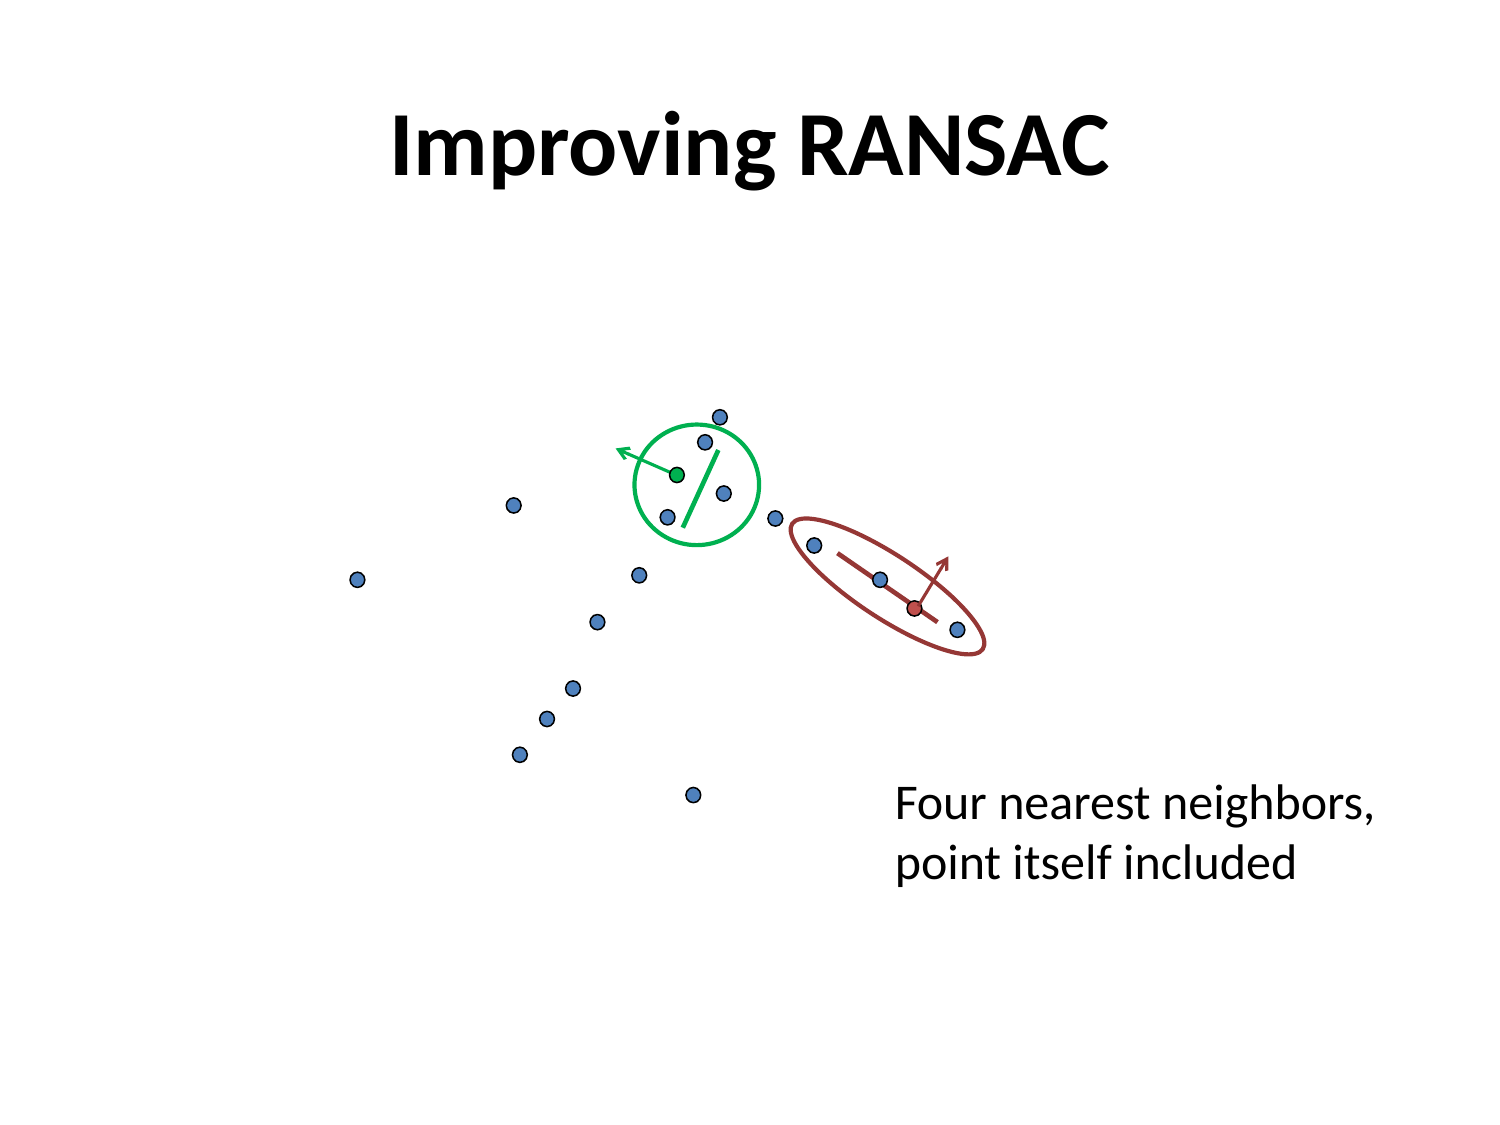

# Improving RANSAC

Four nearest neighbors, point itself included